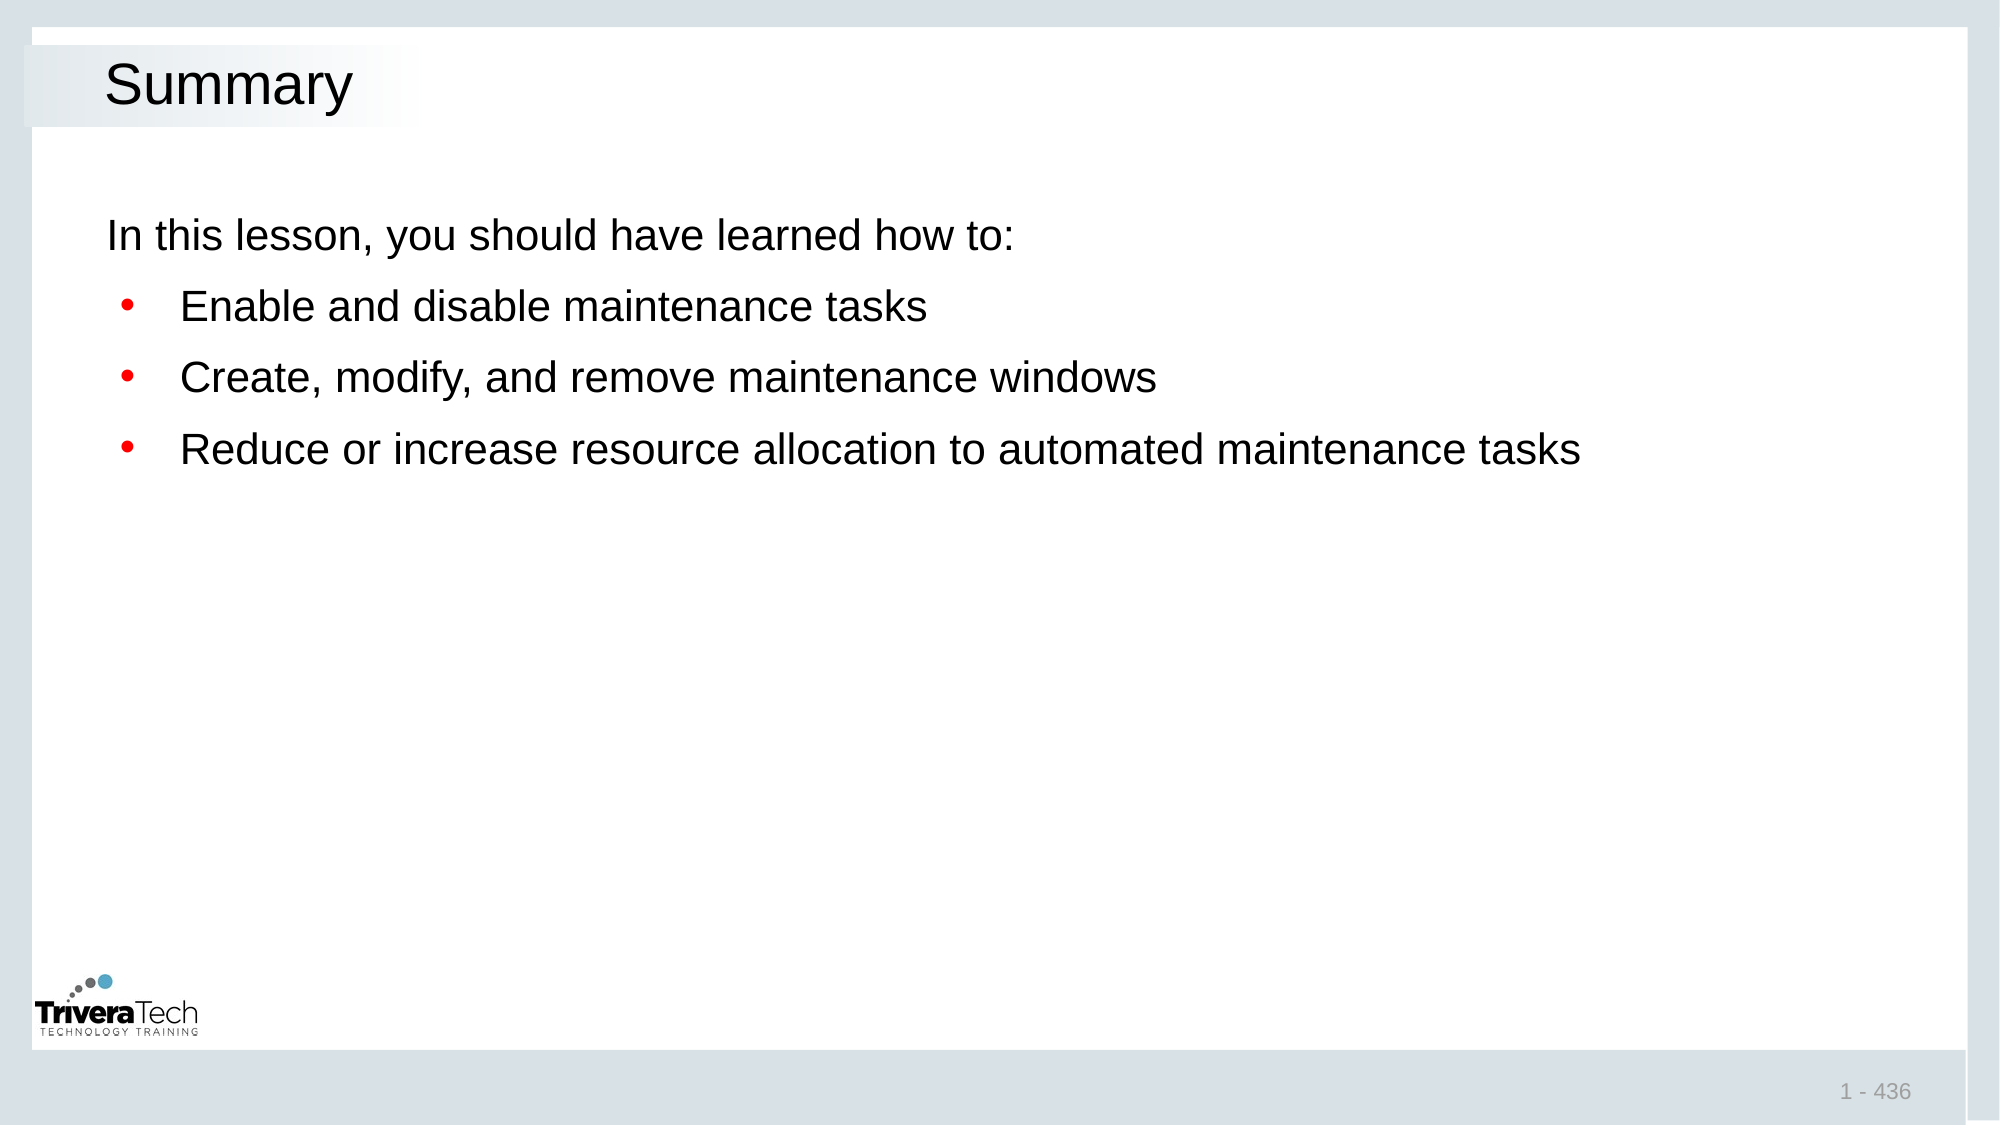

# Summary

In this lesson, you should have learned how to:
Enable and disable maintenance tasks
Create, modify, and remove maintenance windows
Reduce or increase resource allocation to automated maintenance tasks